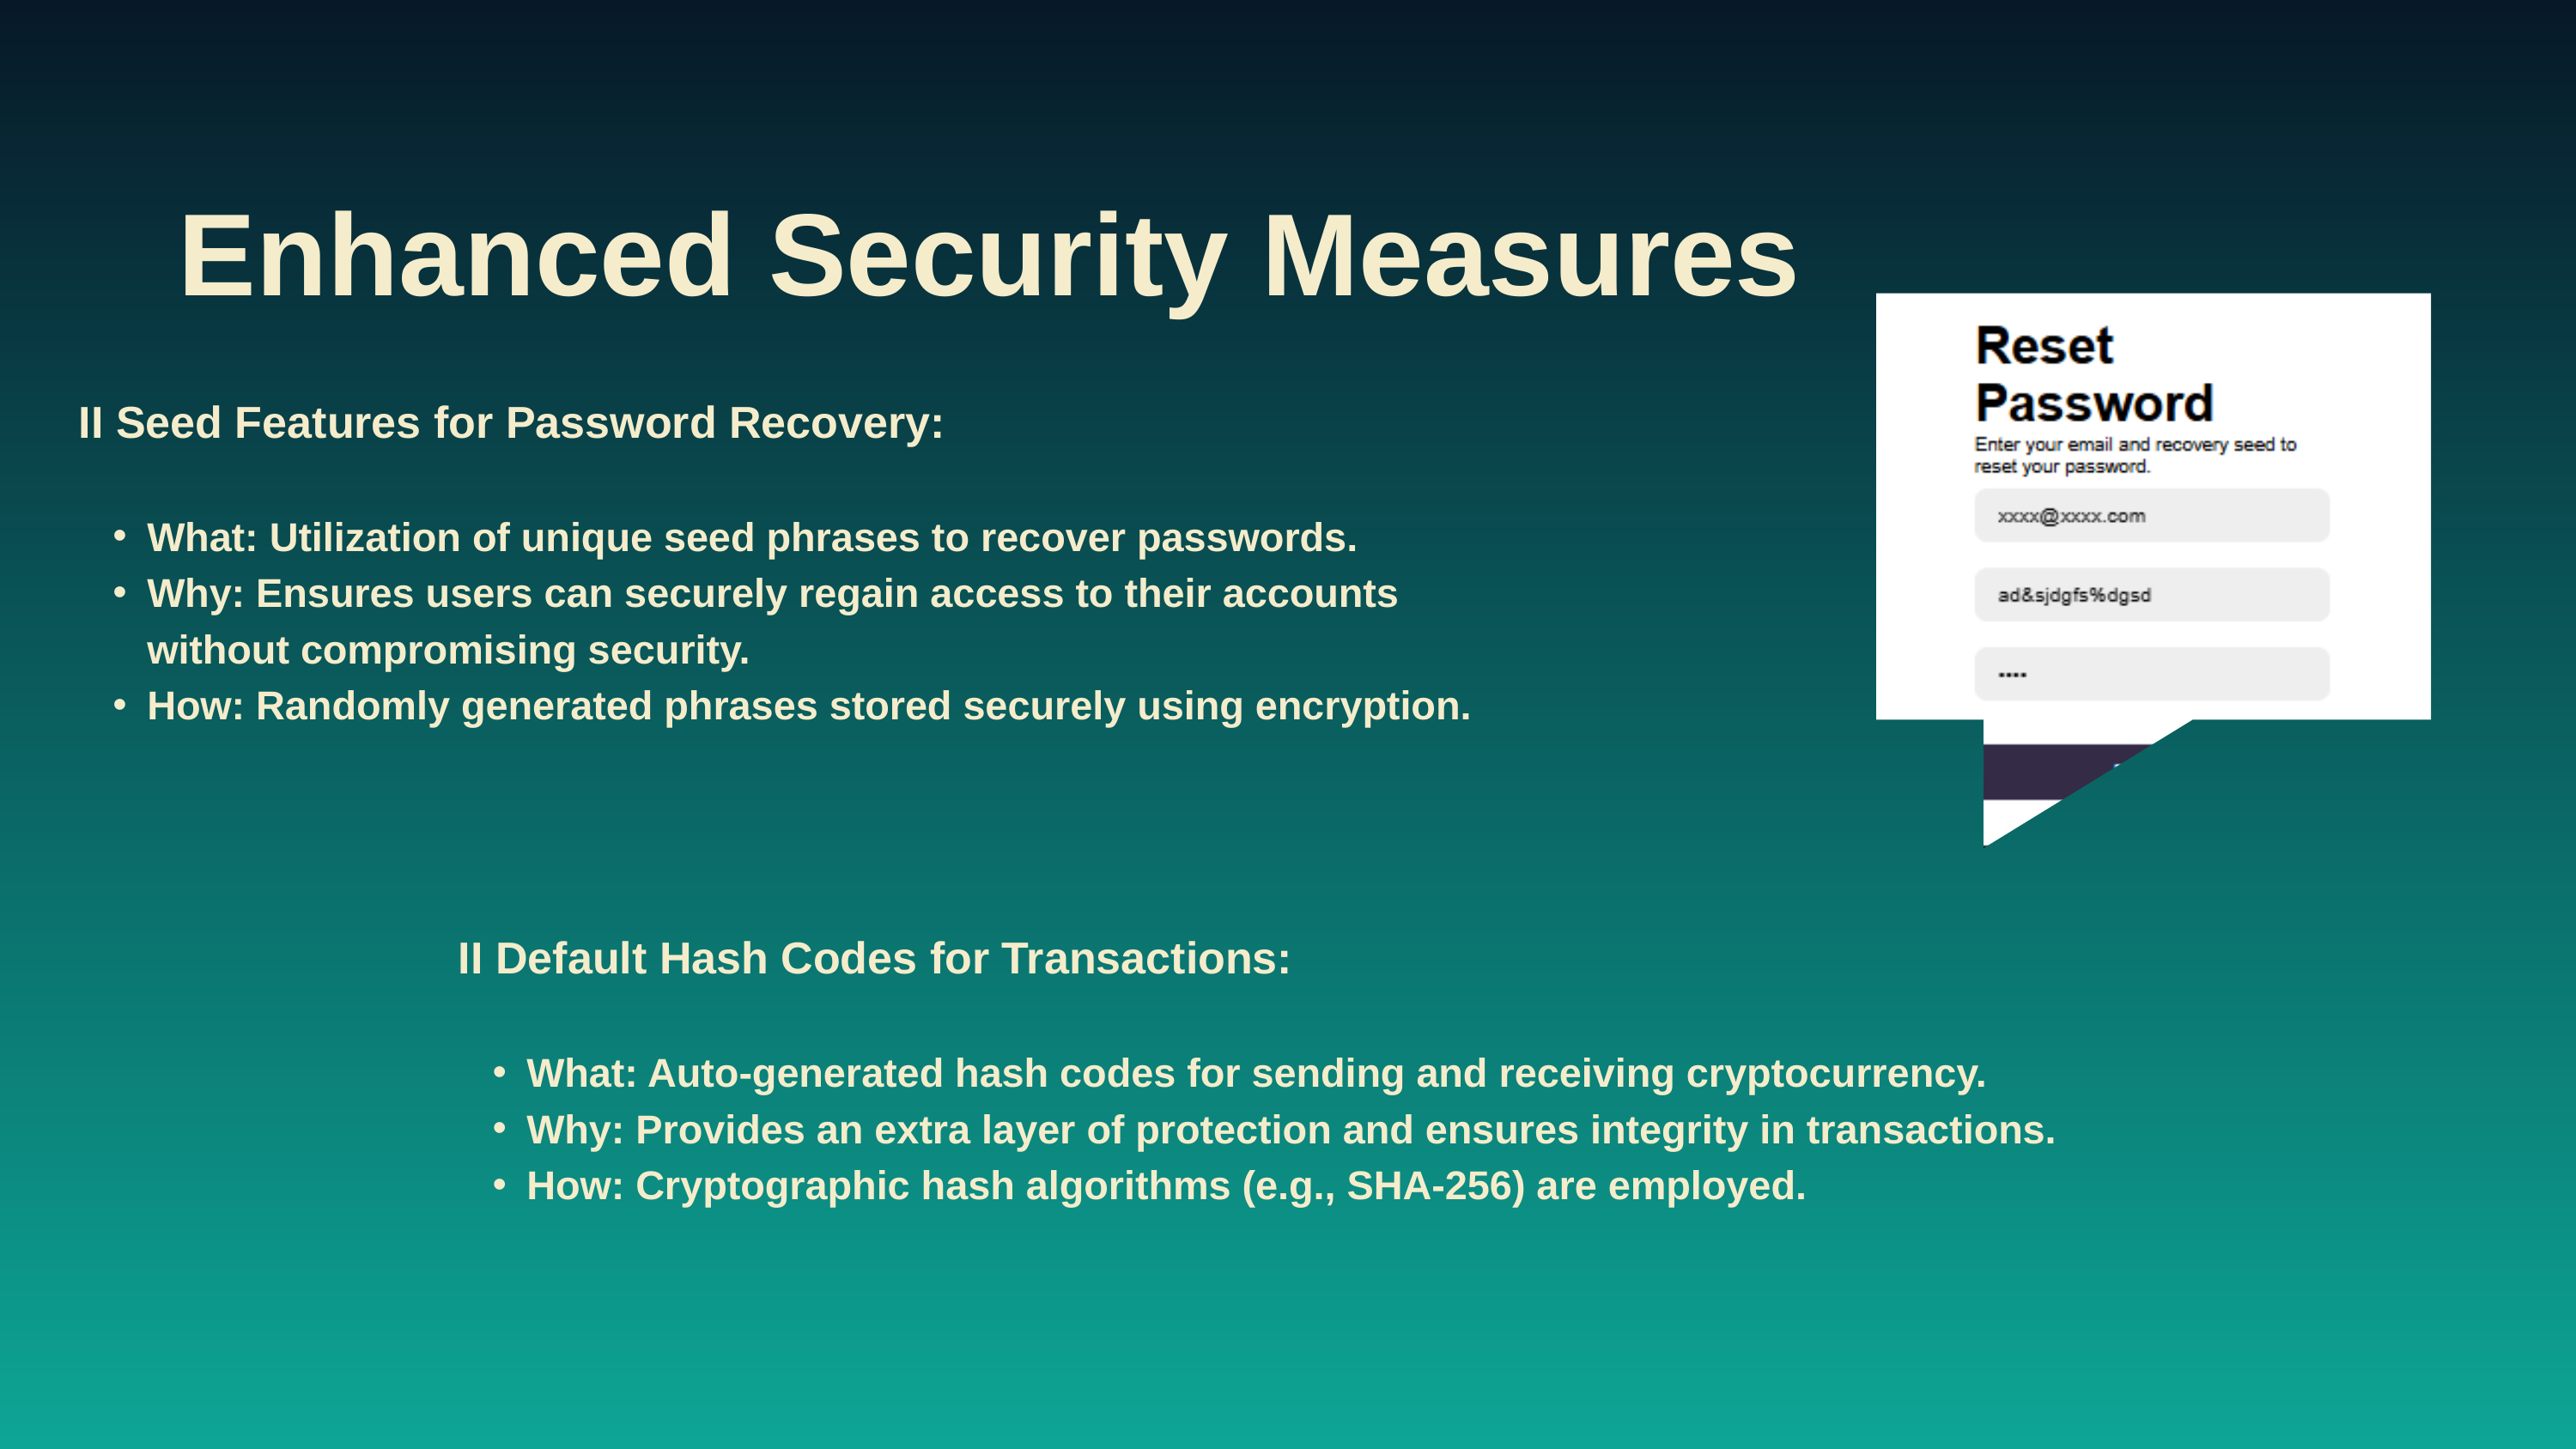

Enhanced Security Measures

II Seed Features for Password Recovery:

What: Utilization of unique seed phrases to recover passwords.
Why: Ensures users can securely regain access to their accounts without compromising security.
How: Randomly generated phrases stored securely using encryption.

II Default Hash Codes for Transactions:

What: Auto-generated hash codes for sending and receiving cryptocurrency.
Why: Provides an extra layer of protection and ensures integrity in transactions.
How: Cryptographic hash algorithms (e.g., SHA-256) are employed.